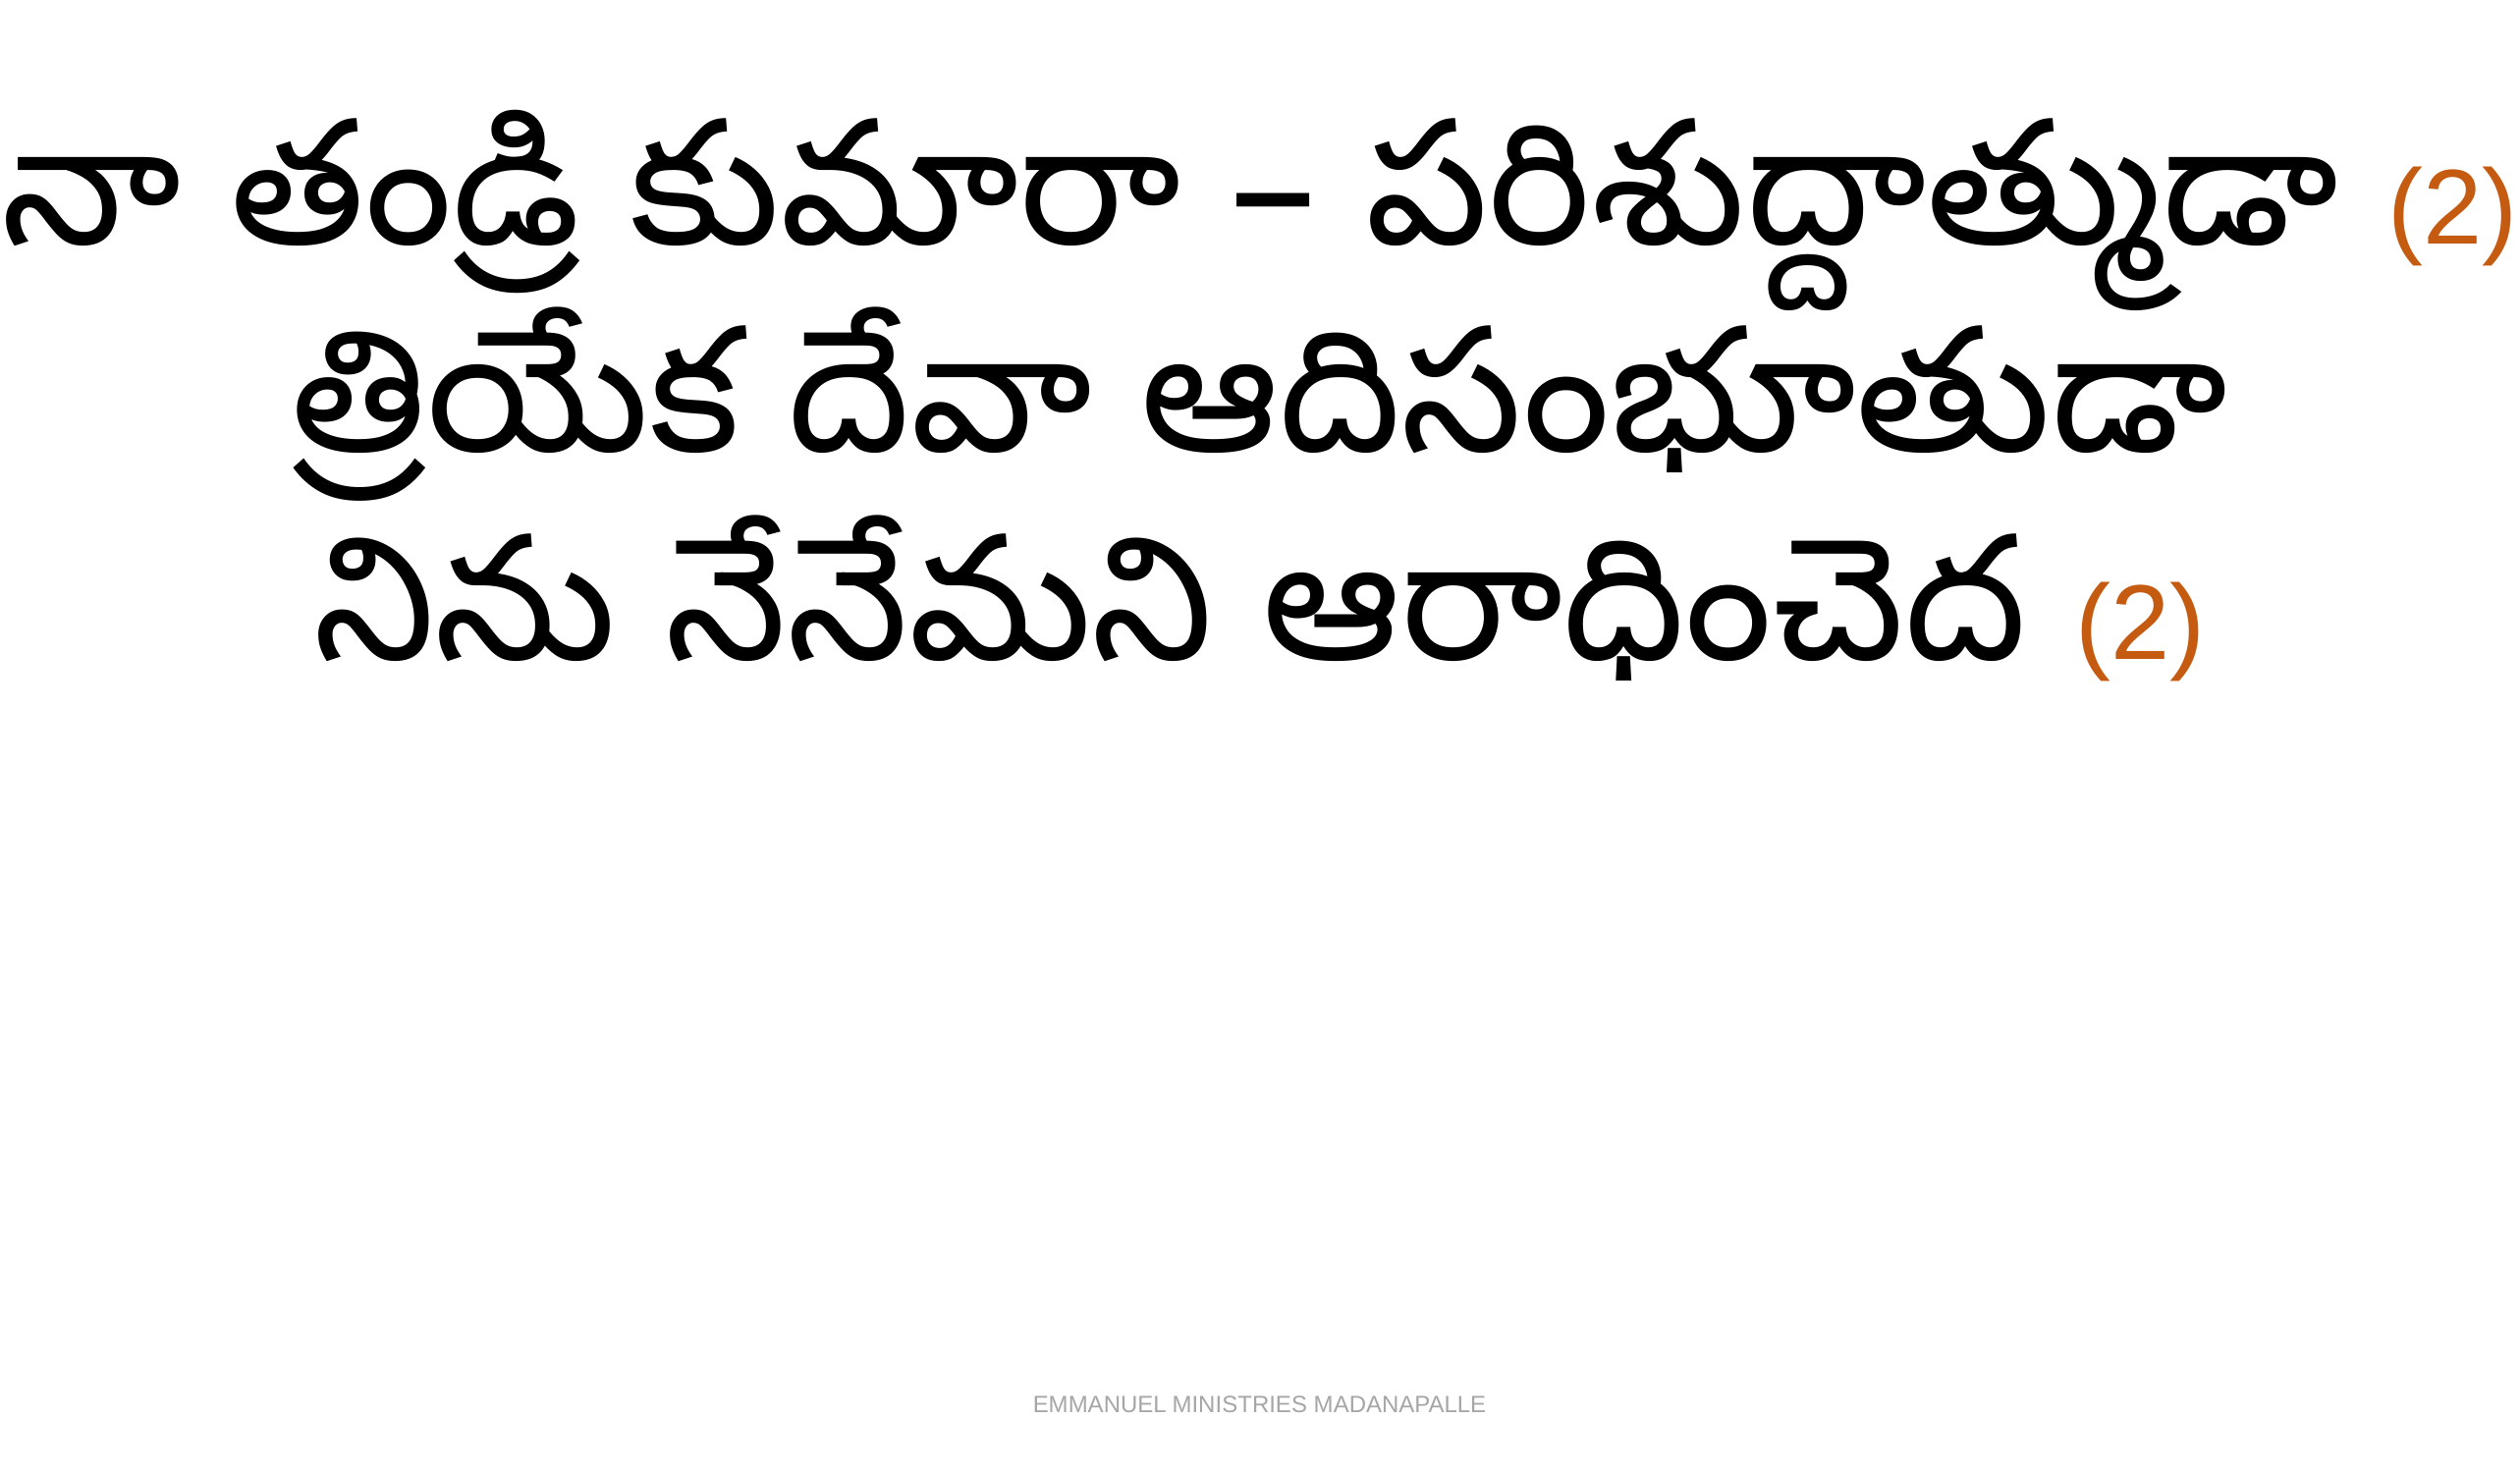

నా తండ్రి కుమారా – పరిశుద్దాత్ముడా (2)
త్రియేక దేవా ఆదిసంభూతుడా
నిను నేనేమని ఆరాధించెద (2)